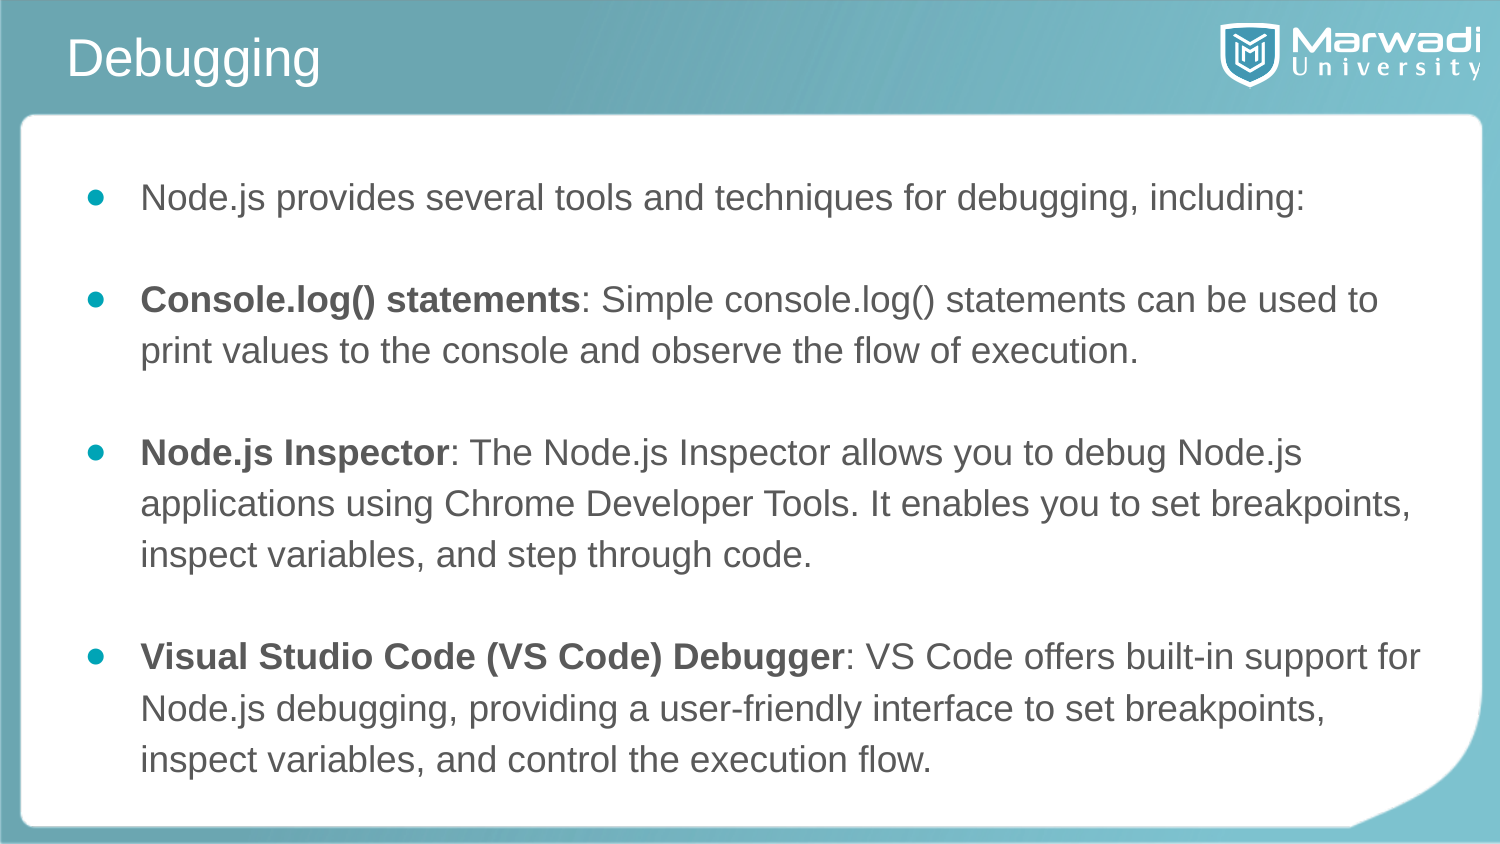

# Debugging
Node.js provides several tools and techniques for debugging, including:

Console.log() statements: Simple console.log() statements can be used to print values to the console and observe the flow of execution.

Node.js Inspector: The Node.js Inspector allows you to debug Node.js applications using Chrome Developer Tools. It enables you to set breakpoints, inspect variables, and step through code.

Visual Studio Code (VS Code) Debugger: VS Code offers built-in support for Node.js debugging, providing a user-friendly interface to set breakpoints, inspect variables, and control the execution flow.